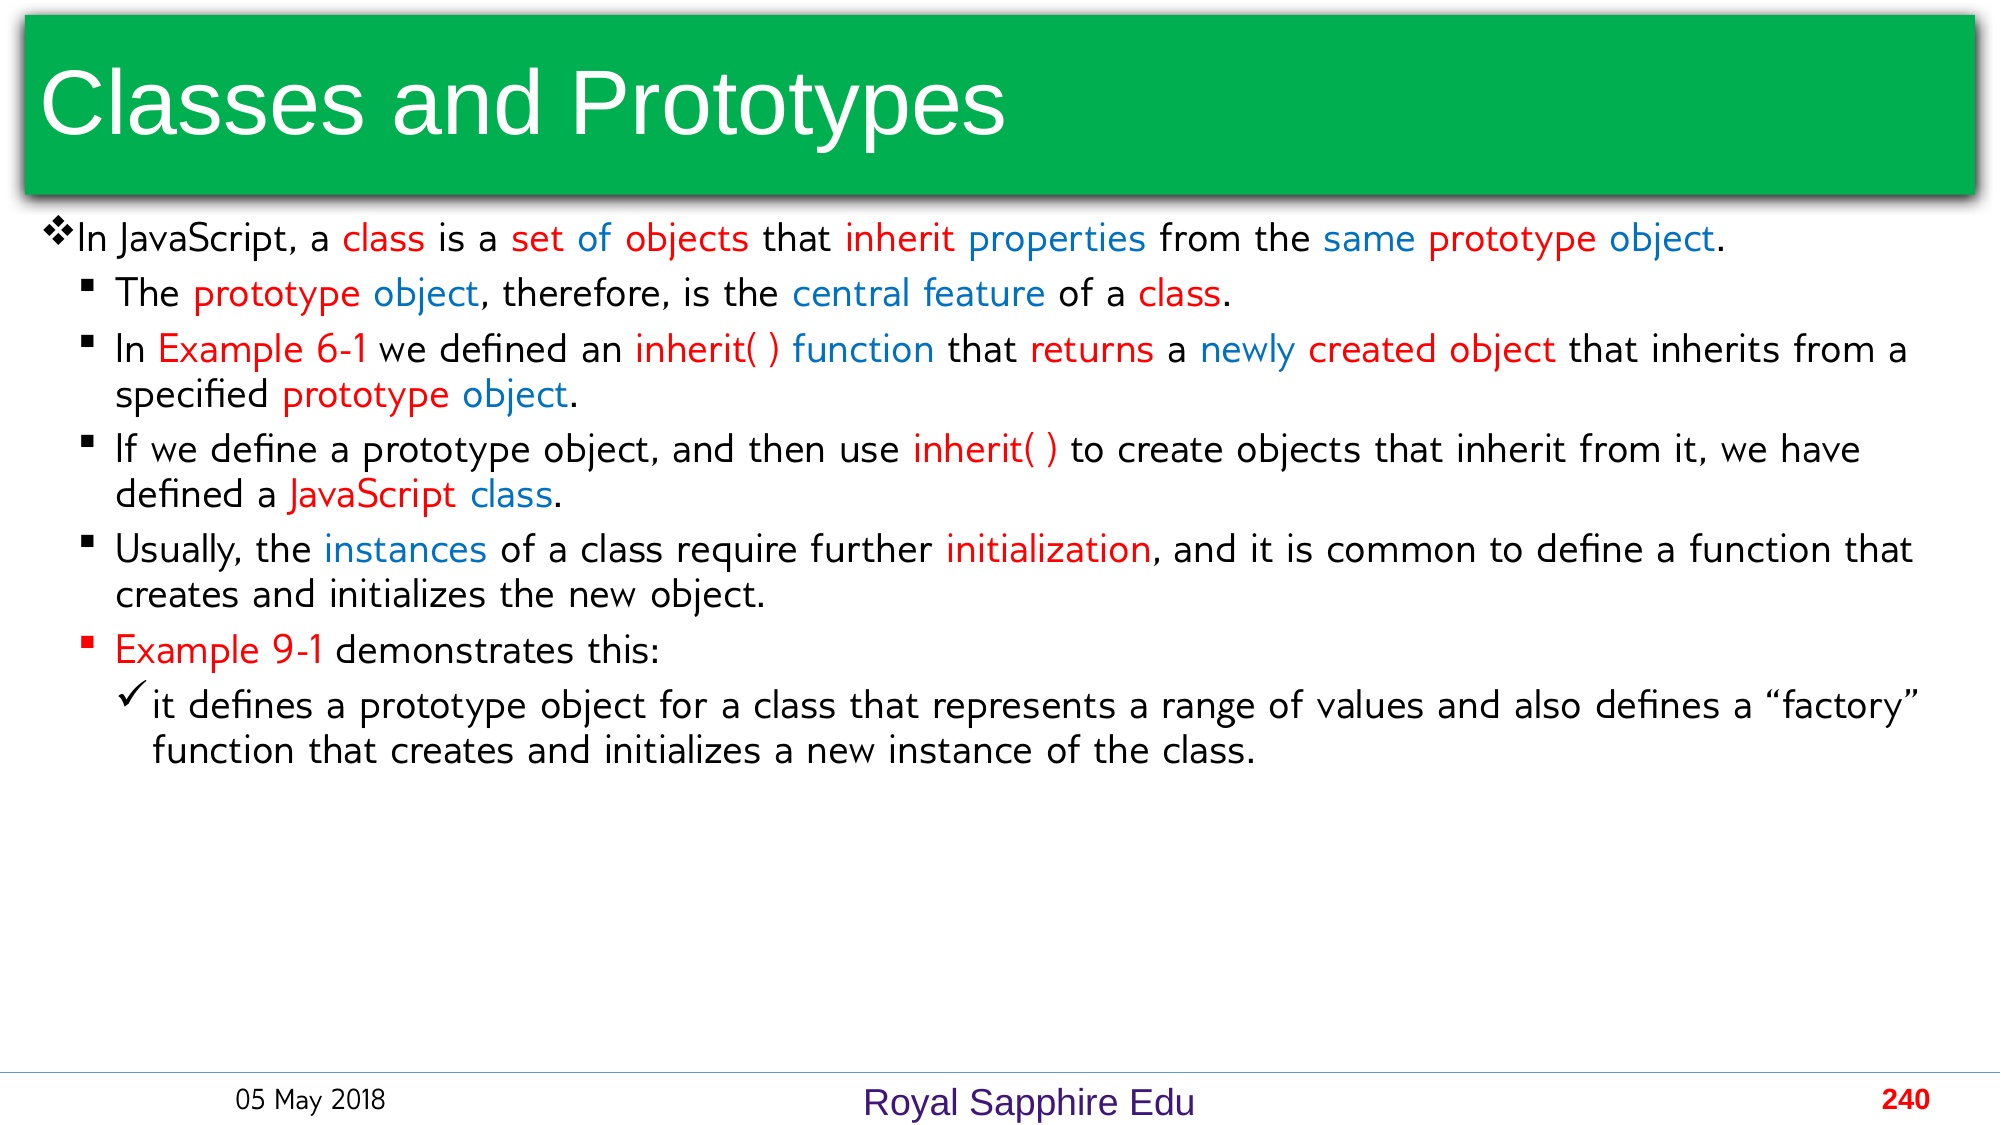

# Classes and Prototypes
In JavaScript, a class is a set of objects that inherit properties from the same prototype object.
The prototype object, therefore, is the central feature of a class.
In Example 6-1 we defined an inherit( ) function that returns a newly created object that inherits from a specified prototype object.
If we define a prototype object, and then use inherit( ) to create objects that inherit from it, we have defined a JavaScript class.
Usually, the instances of a class require further initialization, and it is common to define a function that creates and initializes the new object.
Example 9-1 demonstrates this:
it defines a prototype object for a class that represents a range of values and also defines a “factory” function that creates and initializes a new instance of the class.
05 May 2018
240